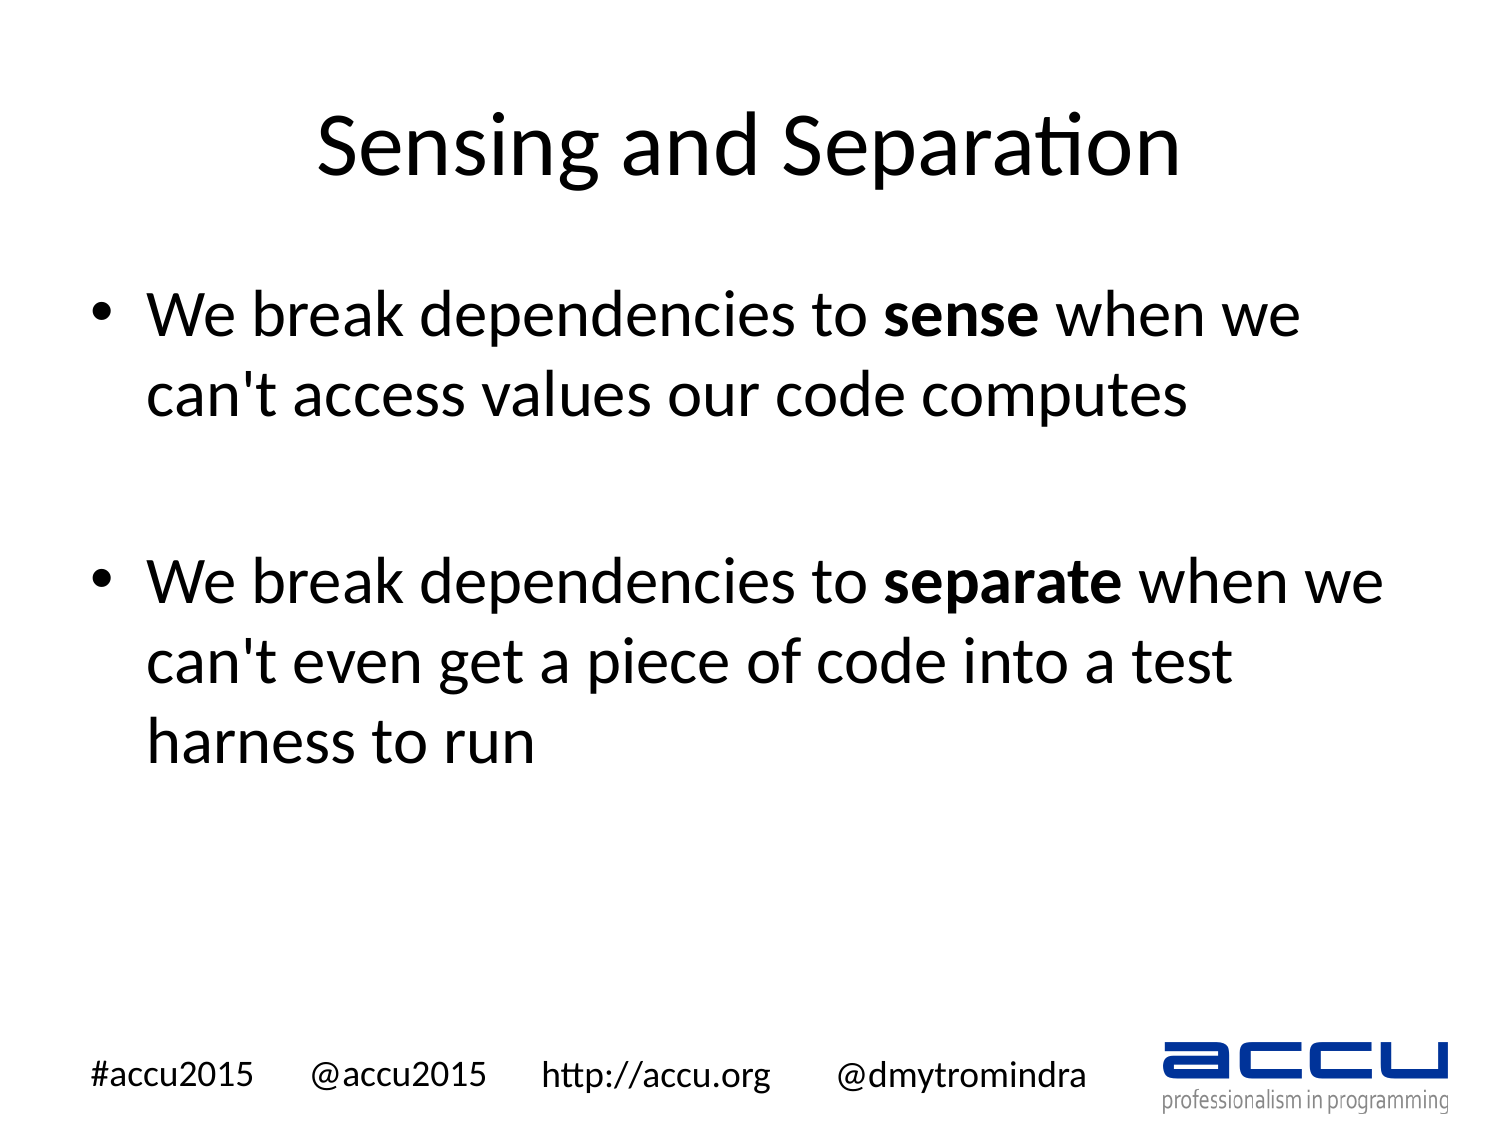

# Sensing and Separation
We break dependencies to sense when we can't access values our code computes

We break dependencies to separate when we can't even get a piece of code into a test harness to run